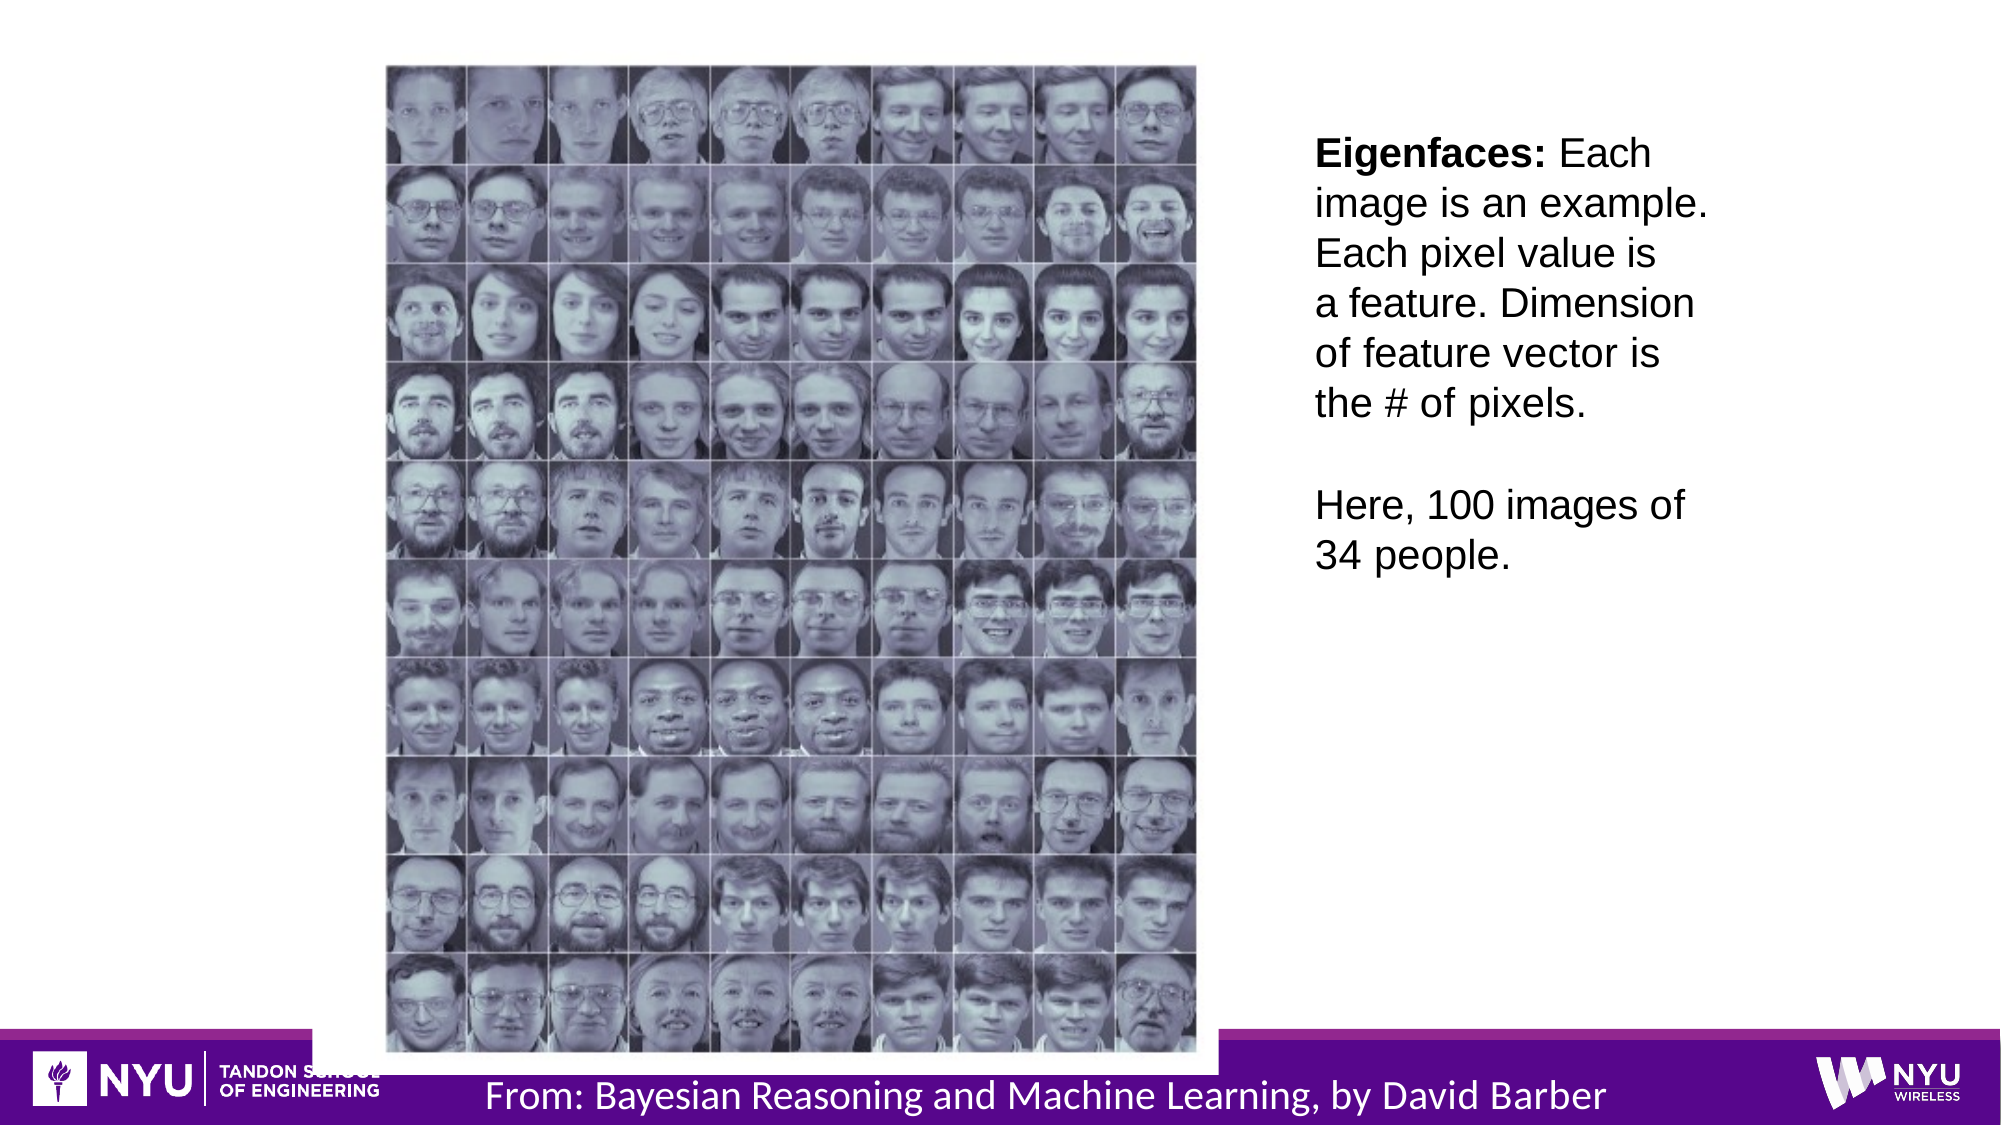

Eigenfaces: Each image is an example.
Each pixel value is
a feature. Dimension of feature vector is the # of pixels.

Here, 100 images of 34 people.
From: Bayesian Reasoning and Machine Learning, by David Barber
47